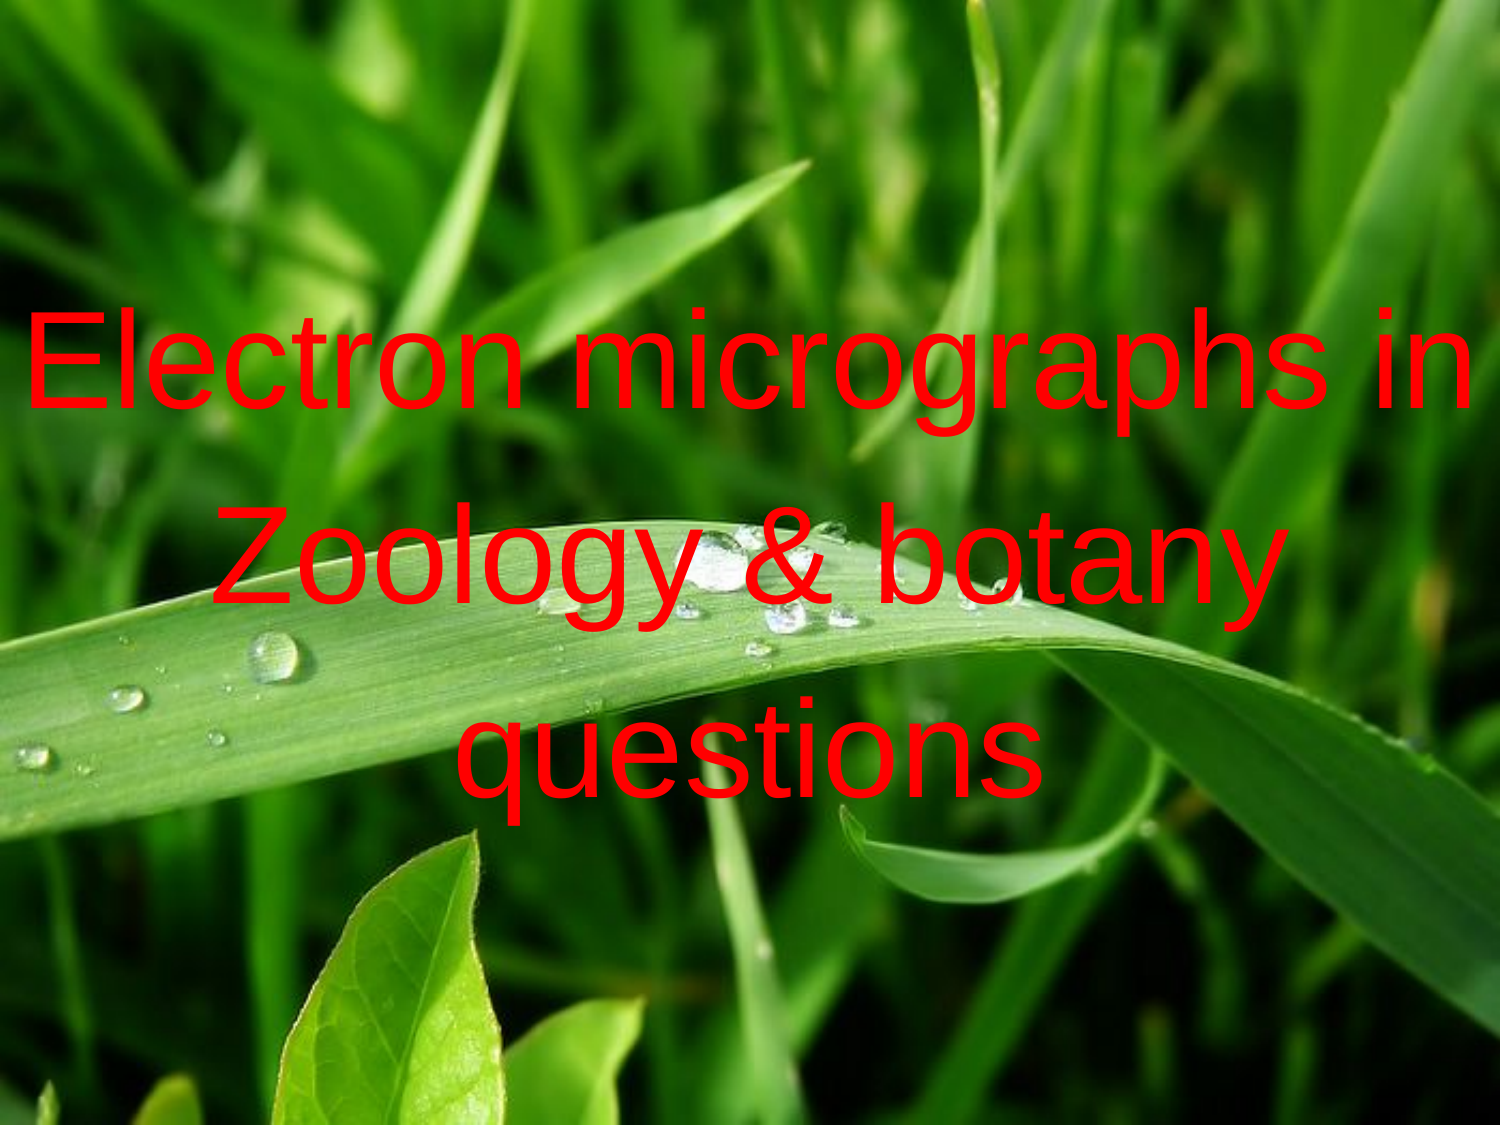

Electron micrographs in
Zoology & botany
questions